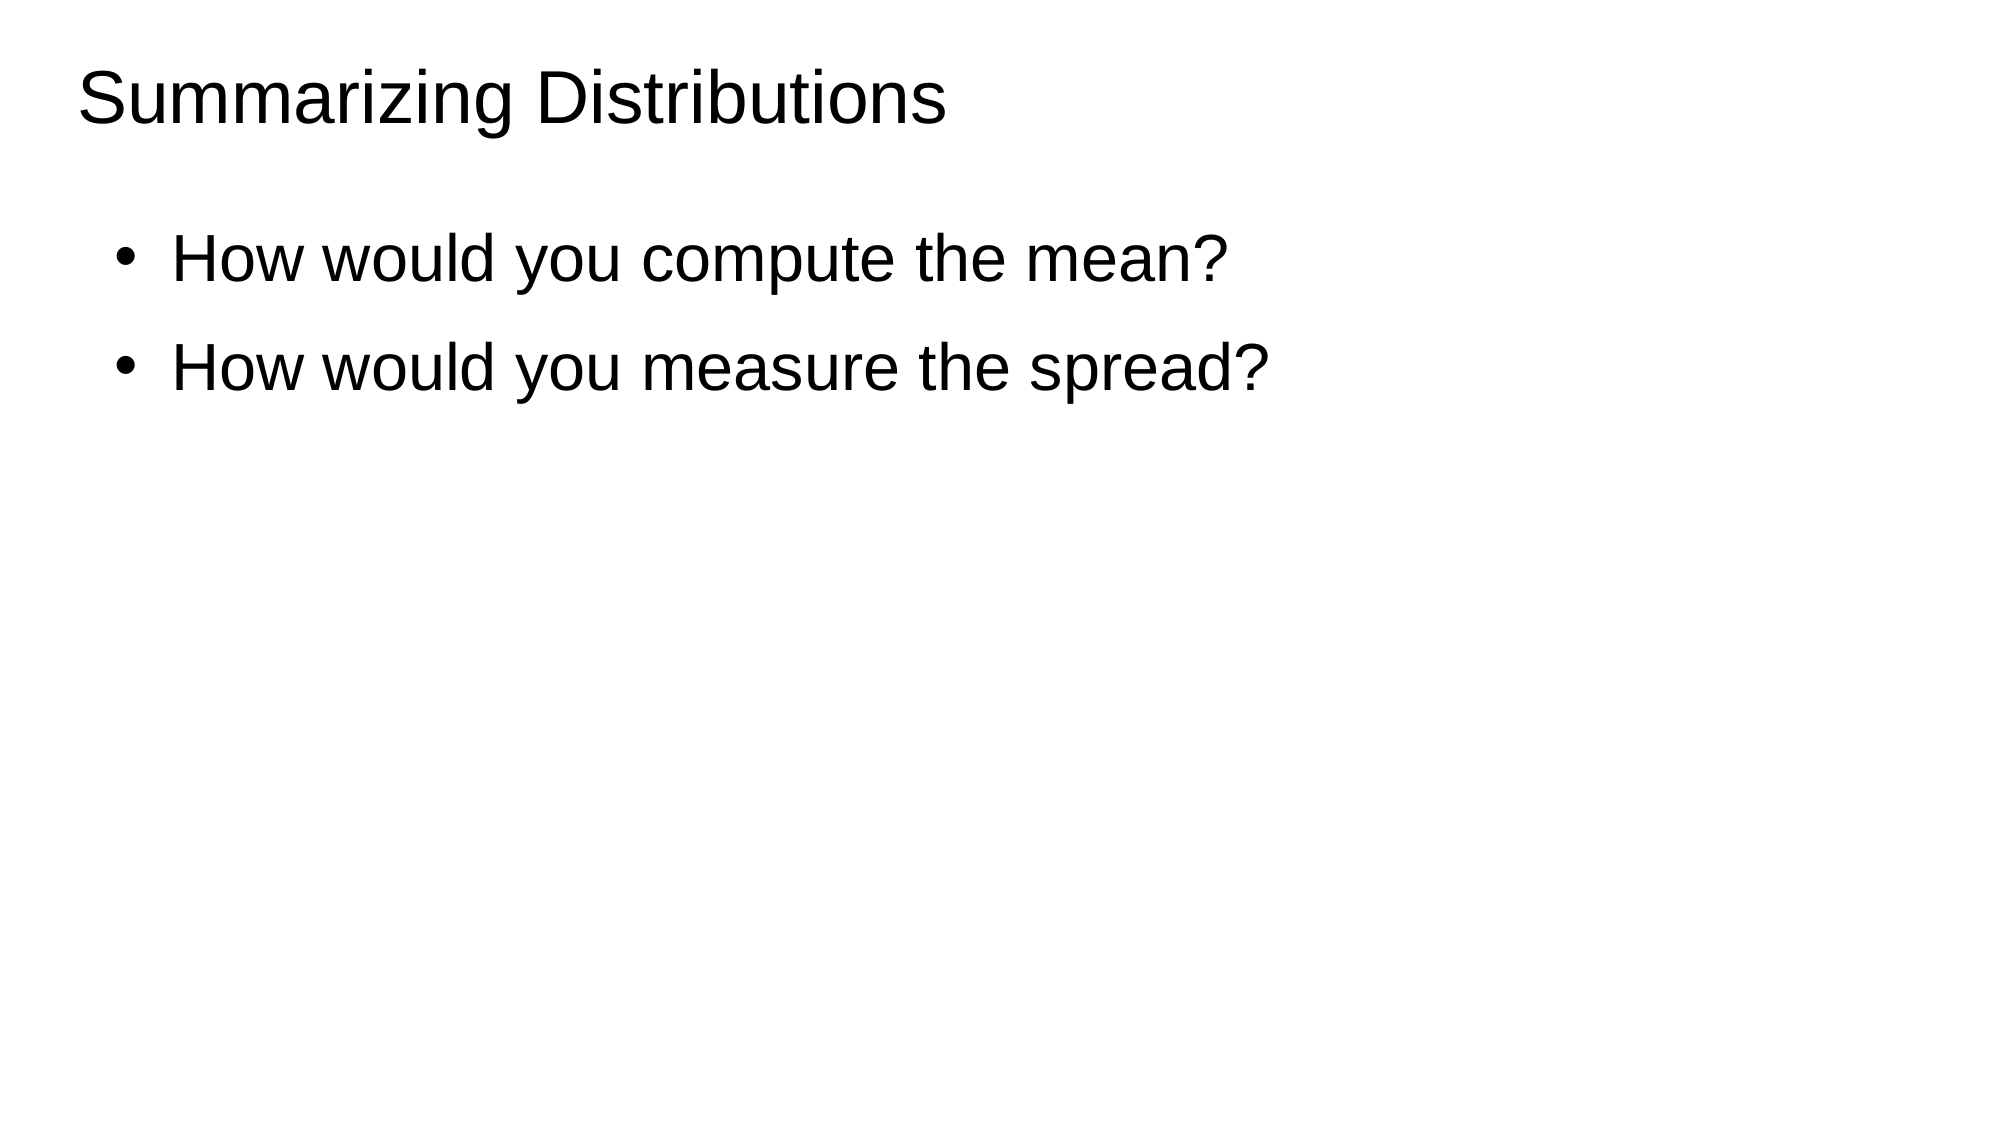

Summarizing Distributions
How would you compute the mean?
How would you measure the spread?